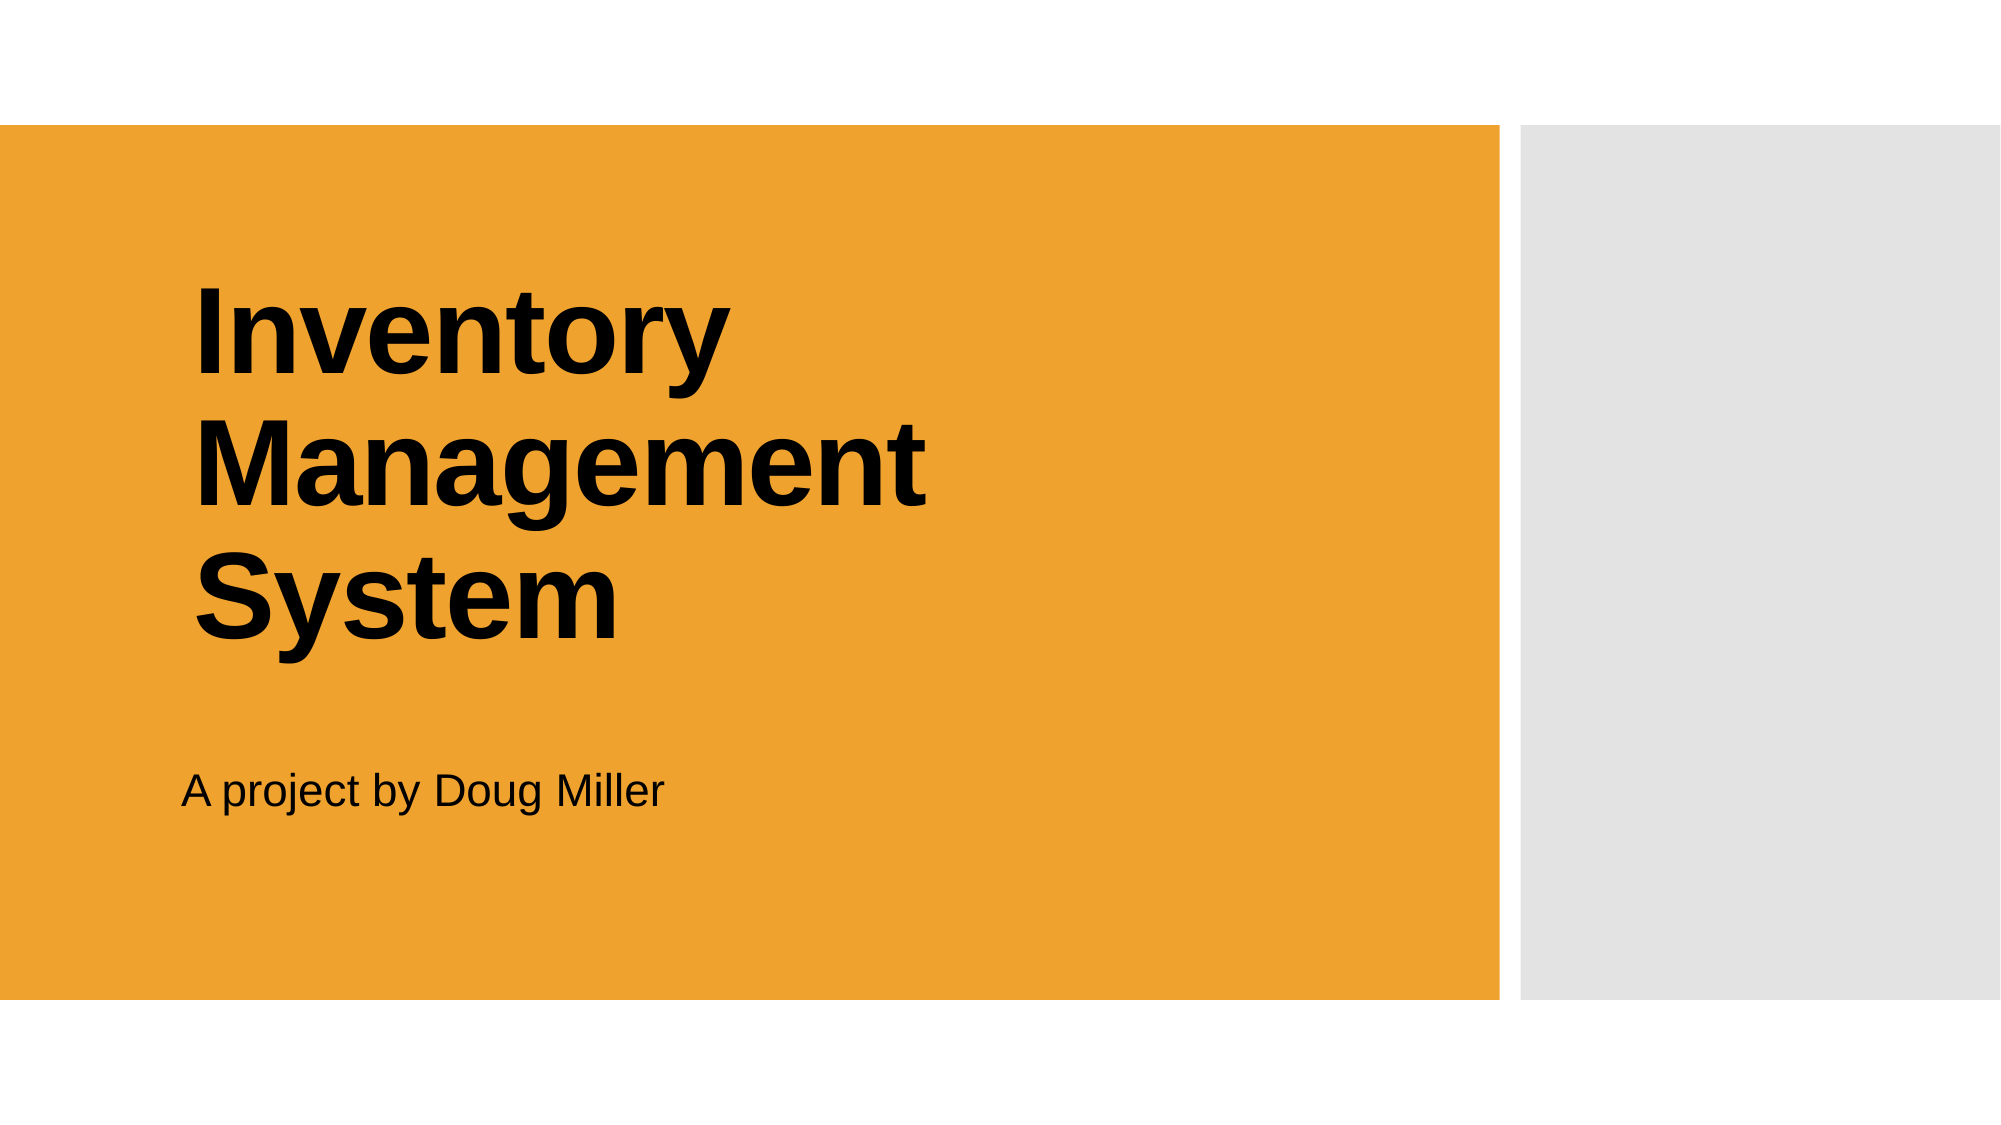

# Inventory Management System
A project by Doug Miller